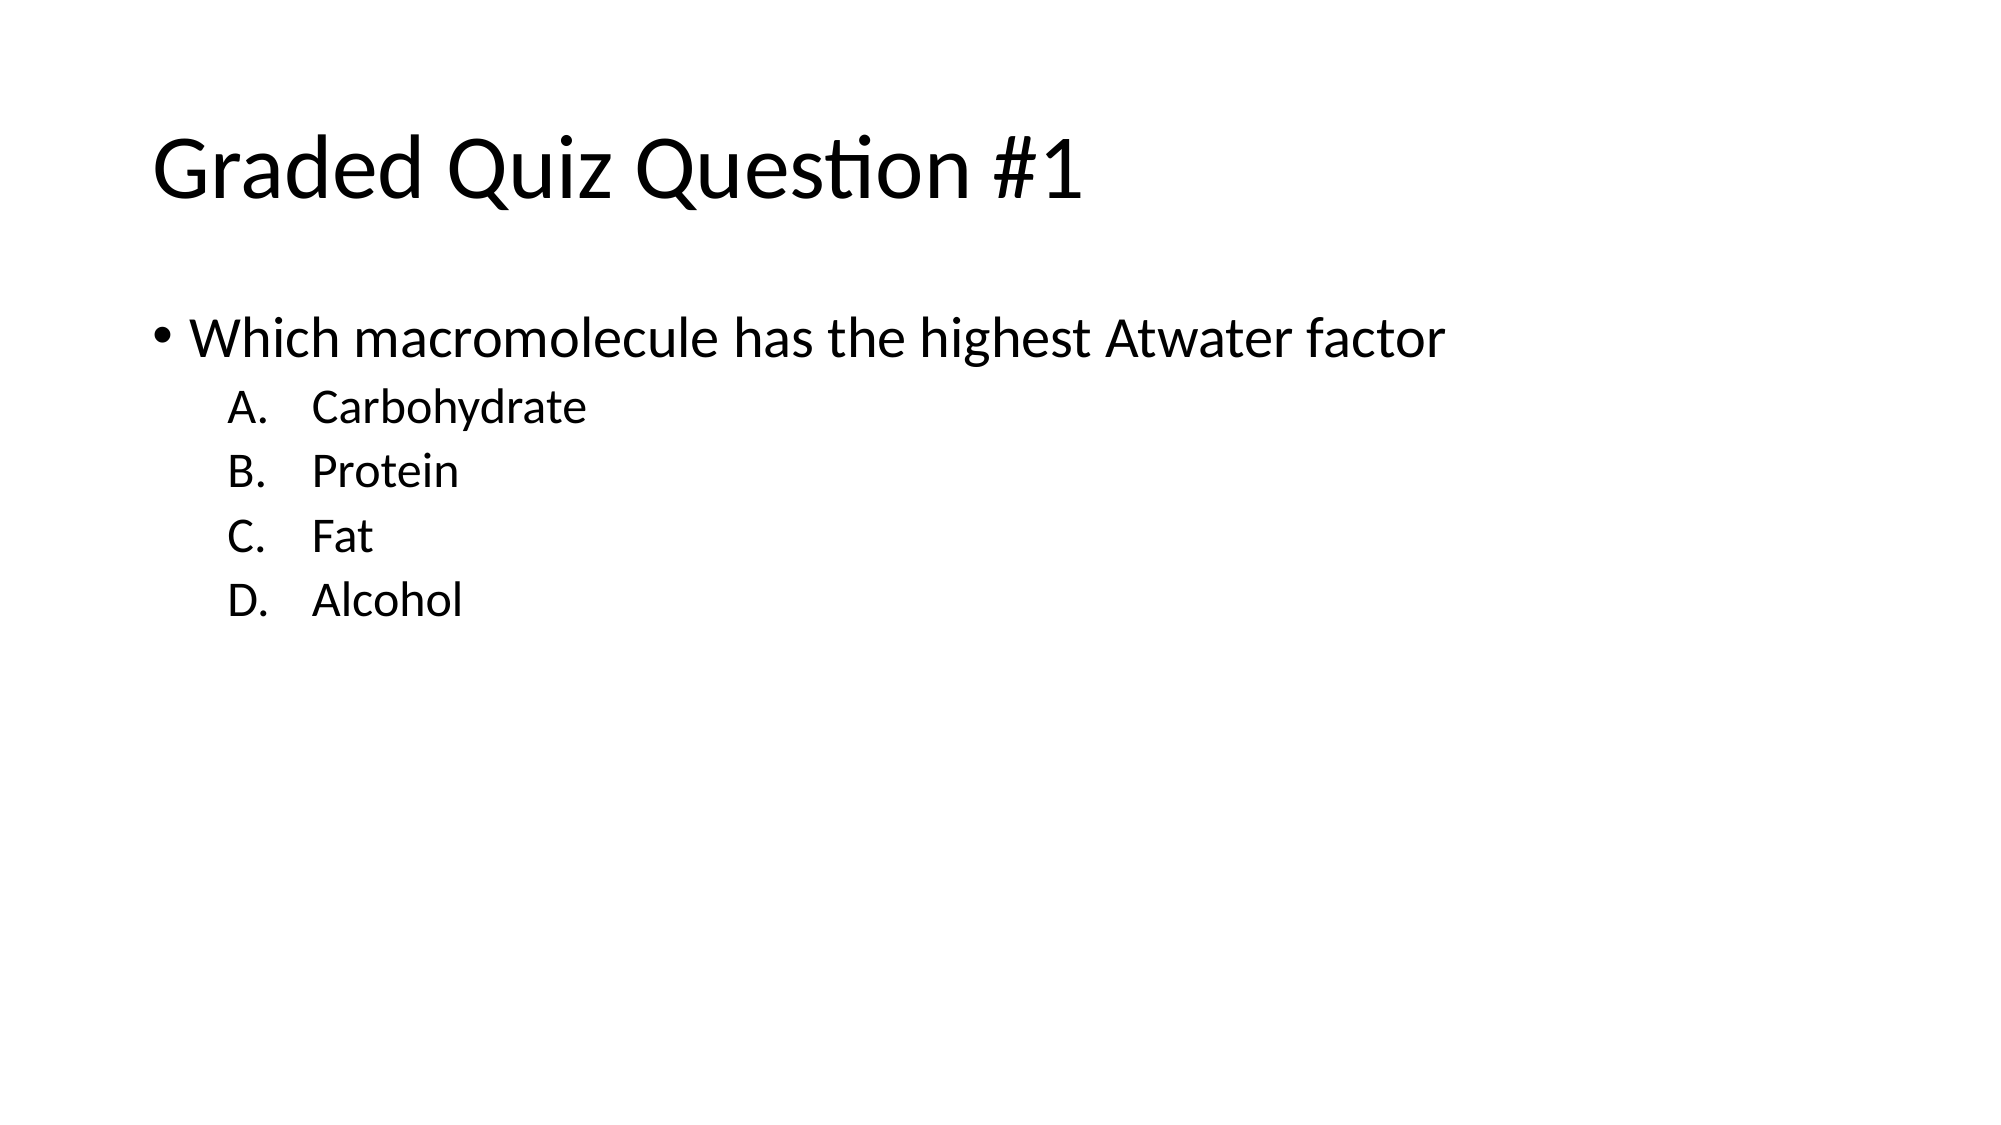

# Graded Quiz Question #1
Which macromolecule has the highest Atwater factor
Carbohydrate
Protein
Fat
Alcohol